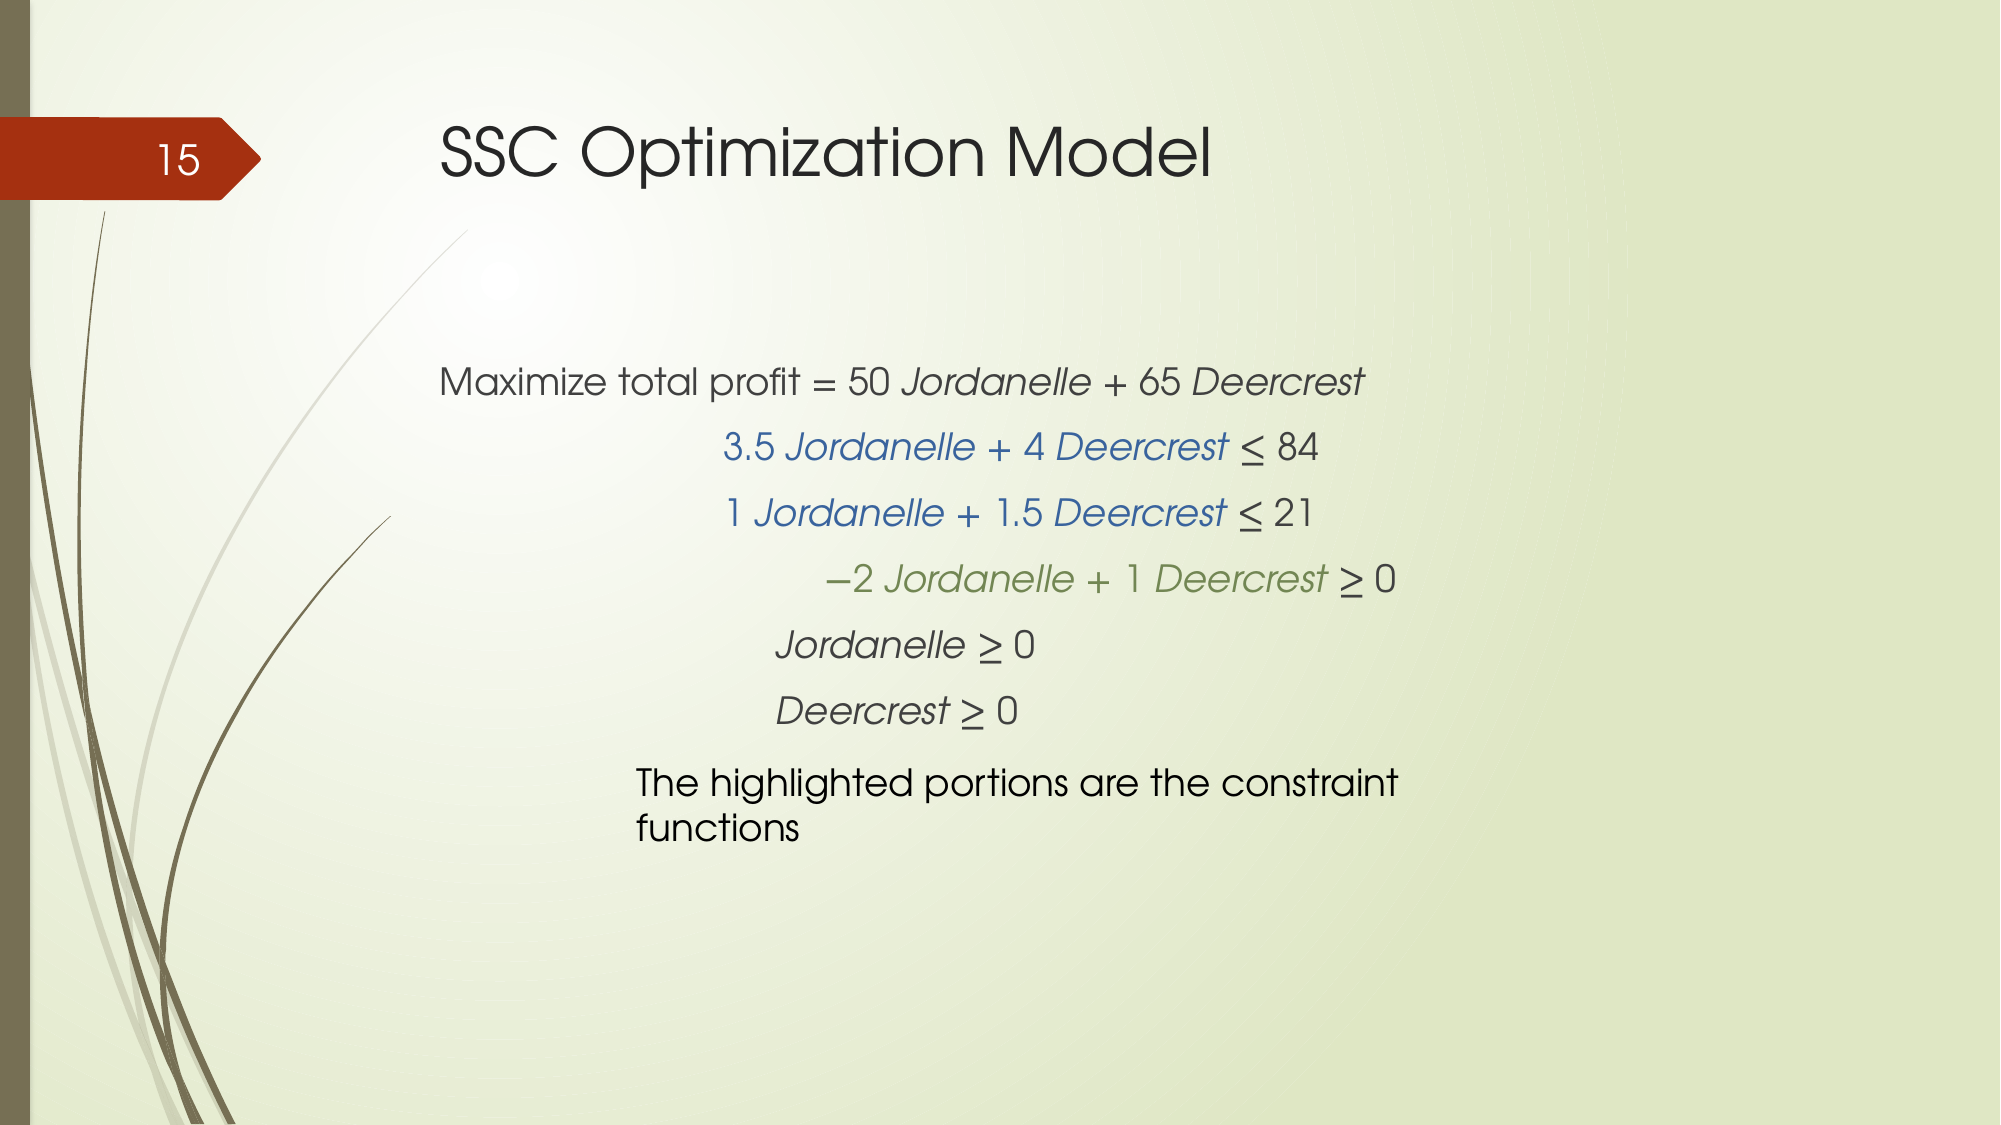

# SSC Optimization Model
15
Maximize total profit = 50 Jordanelle + 65 Deercrest
                           3.5 Jordanelle + 4 Deercrest ≤ 84
                           1 Jordanelle + 1.5 Deercrest ≤ 21
                                −2 Jordanelle + 1 Deercrest ≥ 0
                                Jordanelle ≥ 0
                                Deercrest ≥ 0

The highlighted portions are the constraint functions